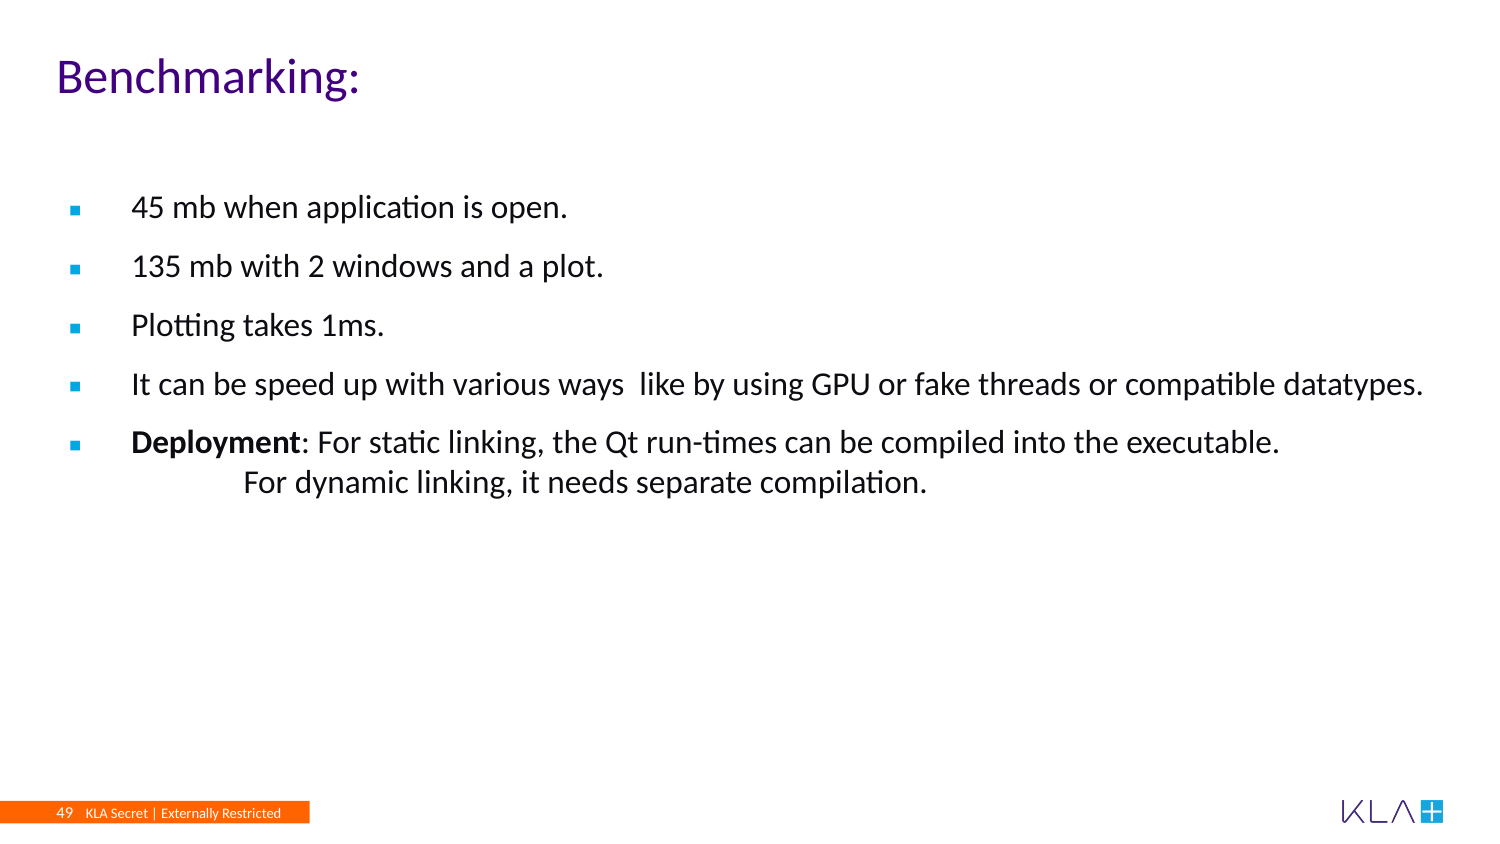

# Benchmarking:
45 mb when application is open.
135 mb with 2 windows and a plot.
Plotting takes 1ms.
It can be speed up with various ways  like by using GPU or fake threads or compatible datatypes.
Deployment: For static linking, the Qt run-times can be compiled into the executable.                                     For dynamic linking, it needs separate compilation.